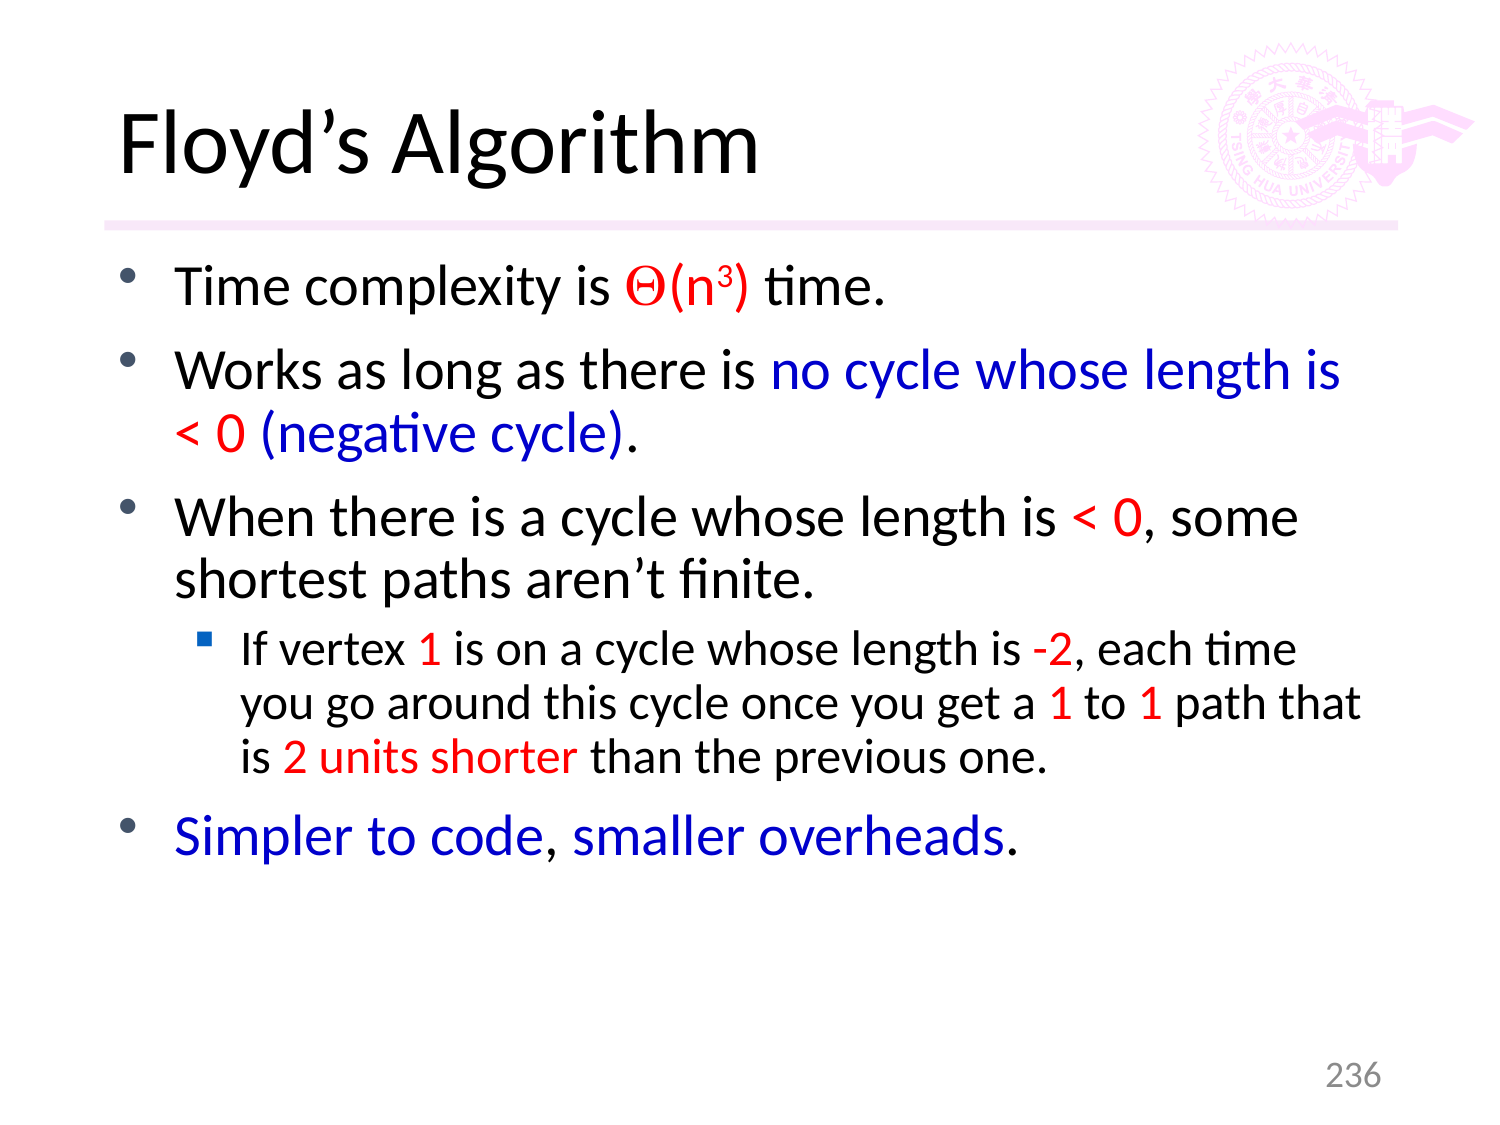

# Floyd’s Algorithm
Time complexity is Θ(n3) time.
Works as long as there is no cycle whose length is < 0 (negative cycle).
When there is a cycle whose length is < 0, some shortest paths aren’t finite.
If vertex 1 is on a cycle whose length is -2, each time you go around this cycle once you get a 1 to 1 path that is 2 units shorter than the previous one.
Simpler to code, smaller overheads.

236